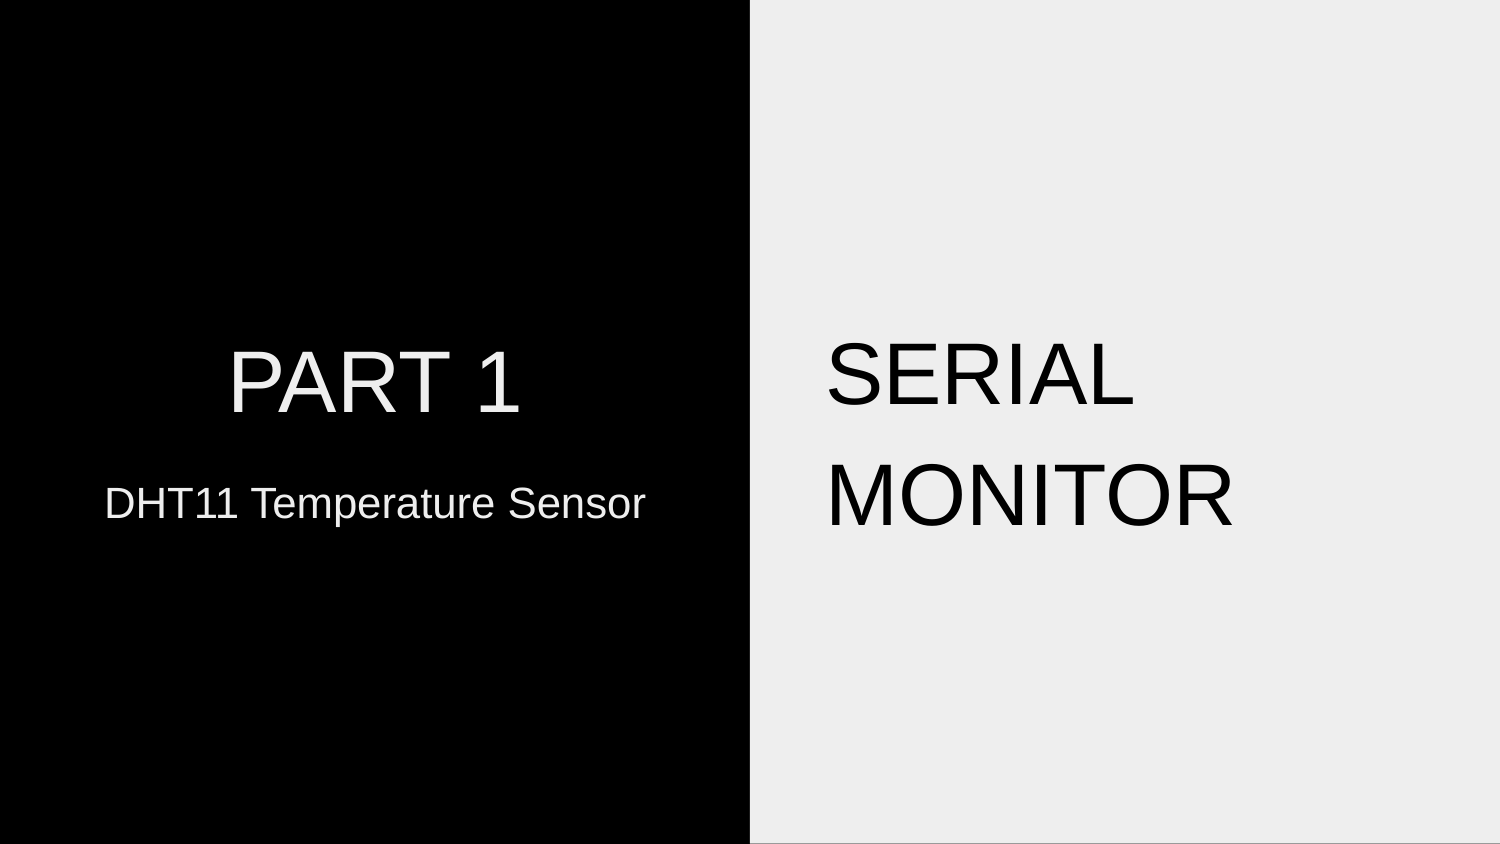

SERIAL MONITOR
# PART 1
DHT11 Temperature Sensor